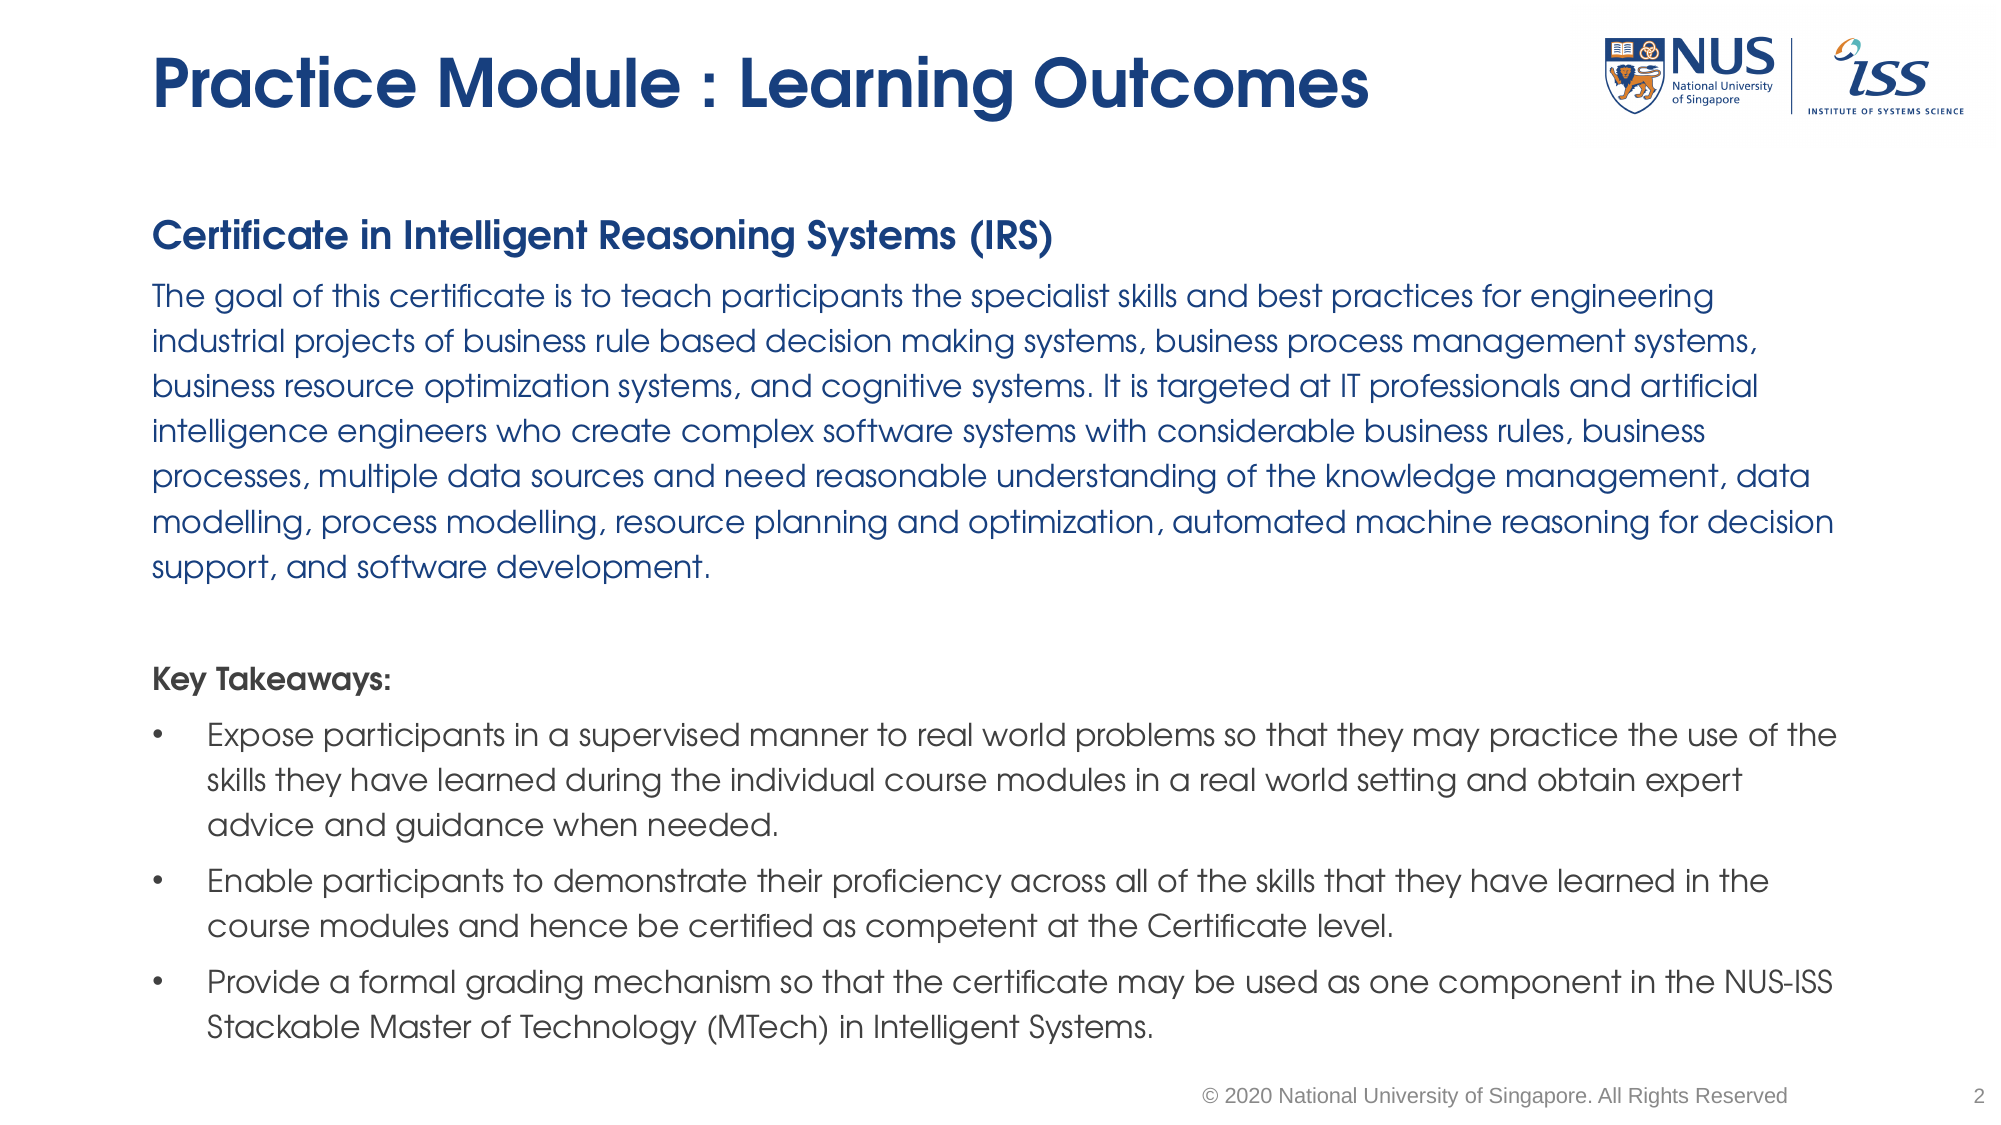

# Practice Module : Learning Outcomes
Certificate in Intelligent Reasoning Systems (IRS)
The goal of this certificate is to teach participants the specialist skills and best practices for engineering industrial projects of business rule based decision making systems, business process management systems, business resource optimization systems, and cognitive systems. It is targeted at IT professionals and artificial intelligence engineers who create complex software systems with considerable business rules, business processes, multiple data sources and need reasonable understanding of the knowledge management, data modelling, process modelling, resource planning and optimization, automated machine reasoning for decision support, and software development.

Key Takeaways:
Expose participants in a supervised manner to real world problems so that they may practice the use of the skills they have learned during the individual course modules in a real world setting and obtain expert advice and guidance when needed.
Enable participants to demonstrate their proficiency across all of the skills that they have learned in the course modules and hence be certified as competent at the Certificate level.
Provide a formal grading mechanism so that the certificate may be used as one component in the NUS-ISS Stackable Master of Technology (MTech) in Intelligent Systems.
© 2020 National University of Singapore. All Rights Reserved
2